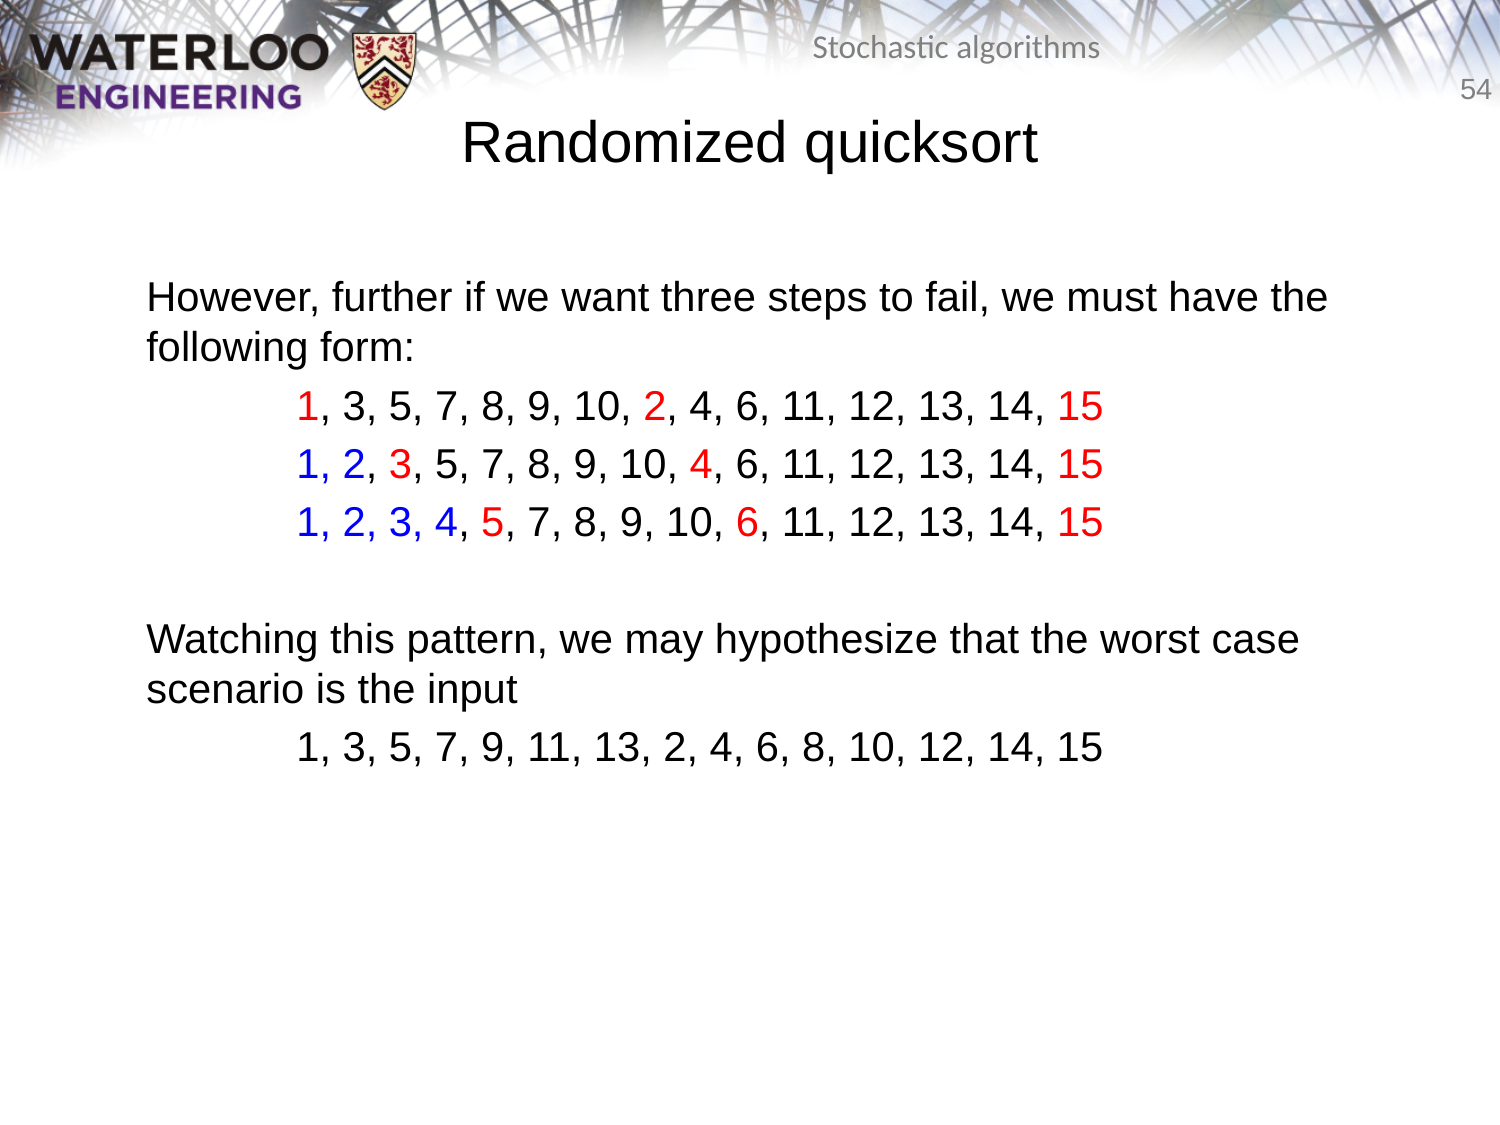

# Randomized quicksort
	However, further if we want three steps to fail, we must have the following form:
		1, 3, 5, 7, 8, 9, 10, 2, 4, 6, 11, 12, 13, 14, 15
		1, 2, 3, 5, 7, 8, 9, 10, 4, 6, 11, 12, 13, 14, 15
		1, 2, 3, 4, 5, 7, 8, 9, 10, 6, 11, 12, 13, 14, 15

	Watching this pattern, we may hypothesize that the worst case scenario is the input
		1, 3, 5, 7, 9, 11, 13, 2, 4, 6, 8, 10, 12, 14, 15